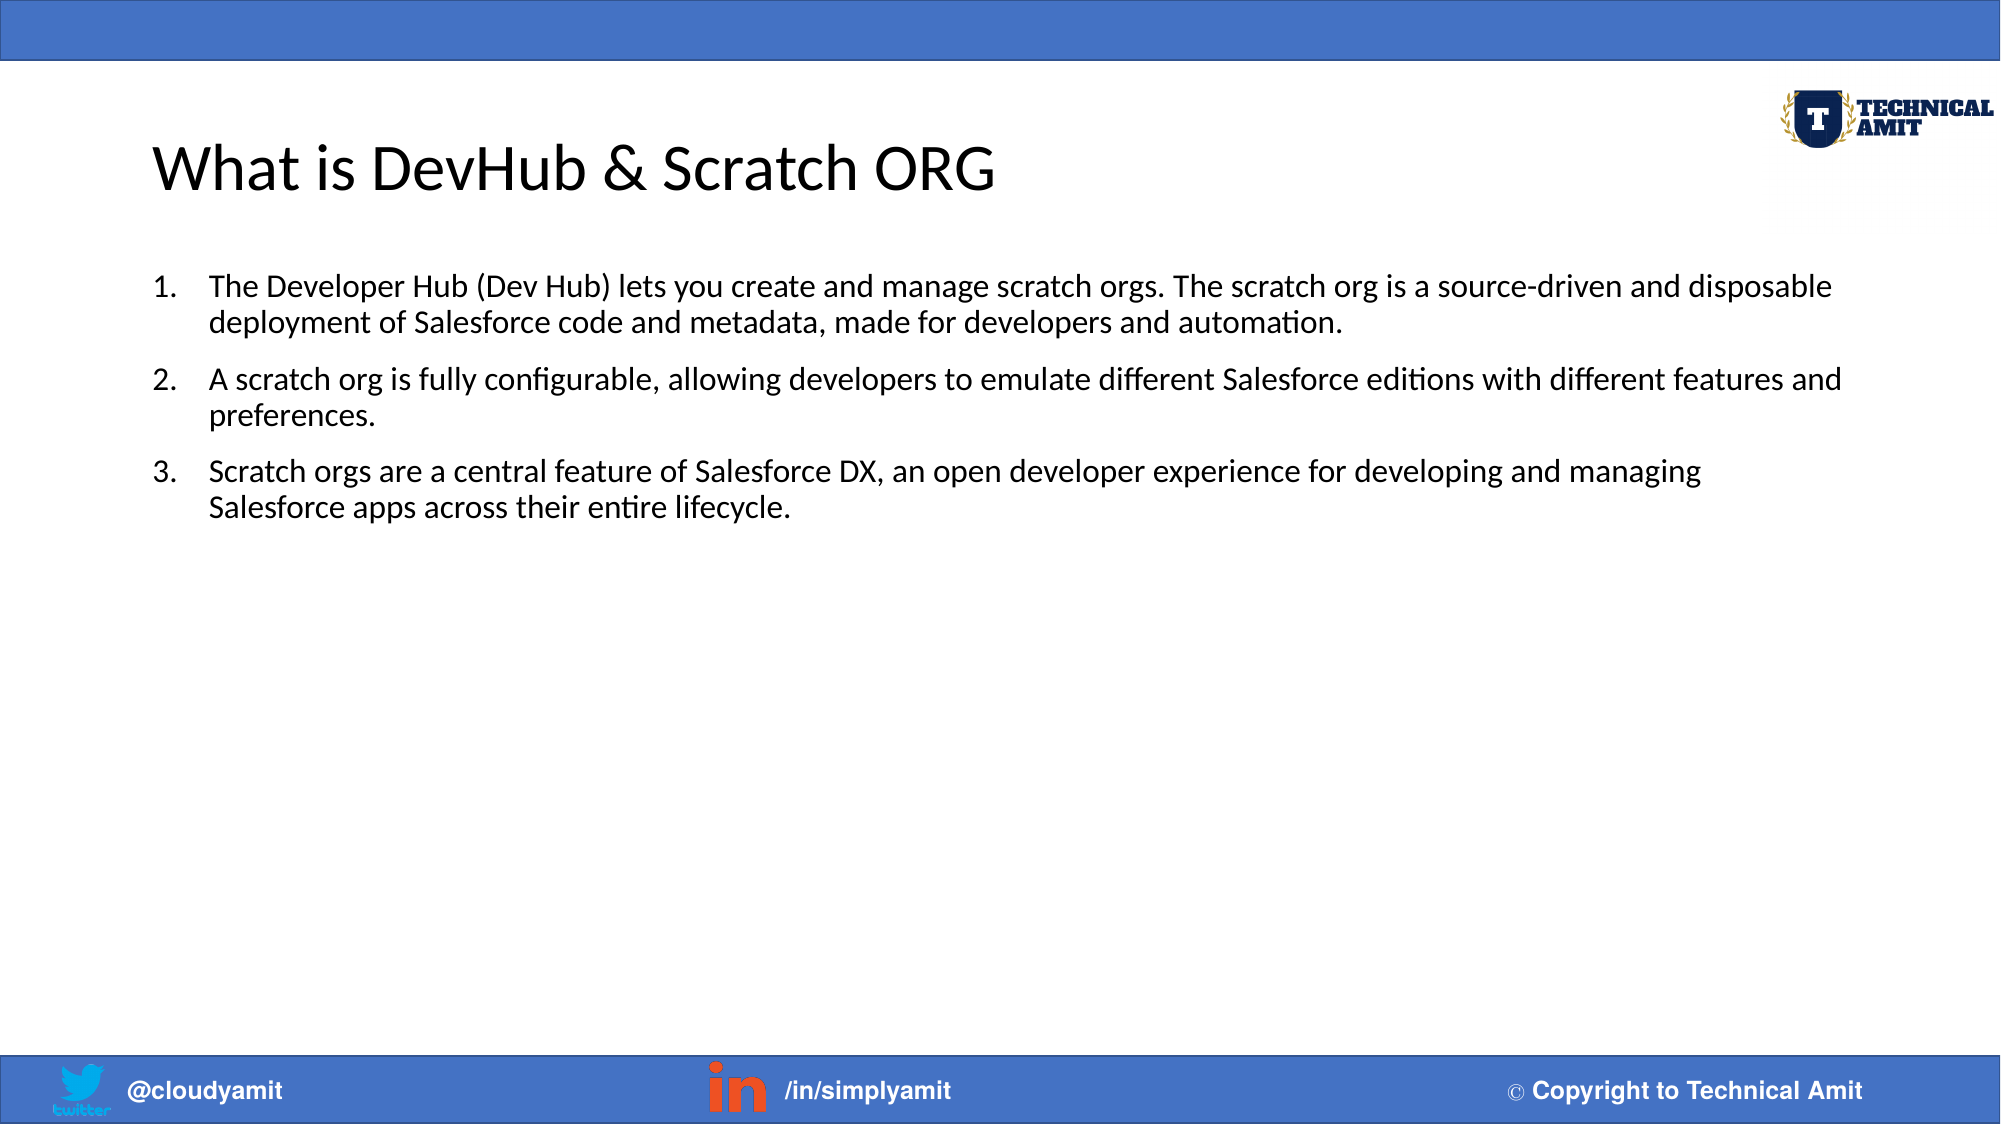

# What is DevHub & Scratch ORG
The Developer Hub (Dev Hub) lets you create and manage scratch orgs. The scratch org is a source-driven and disposable deployment of Salesforce code and metadata, made for developers and automation.
A scratch org is fully configurable, allowing developers to emulate different Salesforce editions with different features and preferences.
Scratch orgs are a central feature of Salesforce DX, an open developer experience for developing and managing Salesforce apps across their entire lifecycle.